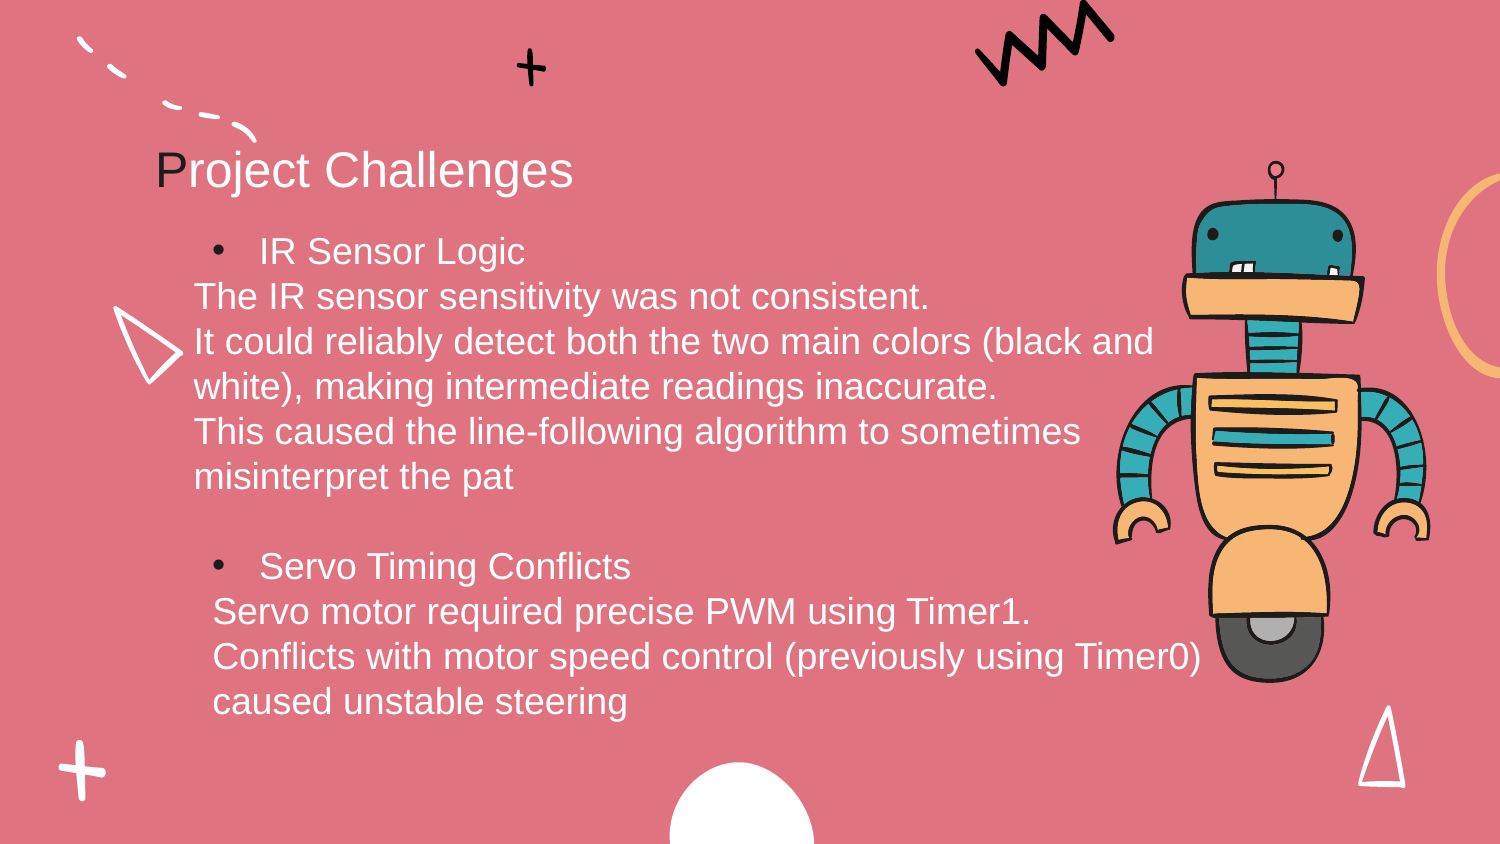

# Project Challenges

IR Sensor Logic
The IR sensor sensitivity was not consistent.
It could reliably detect both the two main colors (black and white), making intermediate readings inaccurate.
This caused the line-following algorithm to sometimes misinterpret the pat

Servo Timing Conflicts
Servo motor required precise PWM using Timer1.
Conflicts with motor speed control (previously using Timer0) caused unstable steering